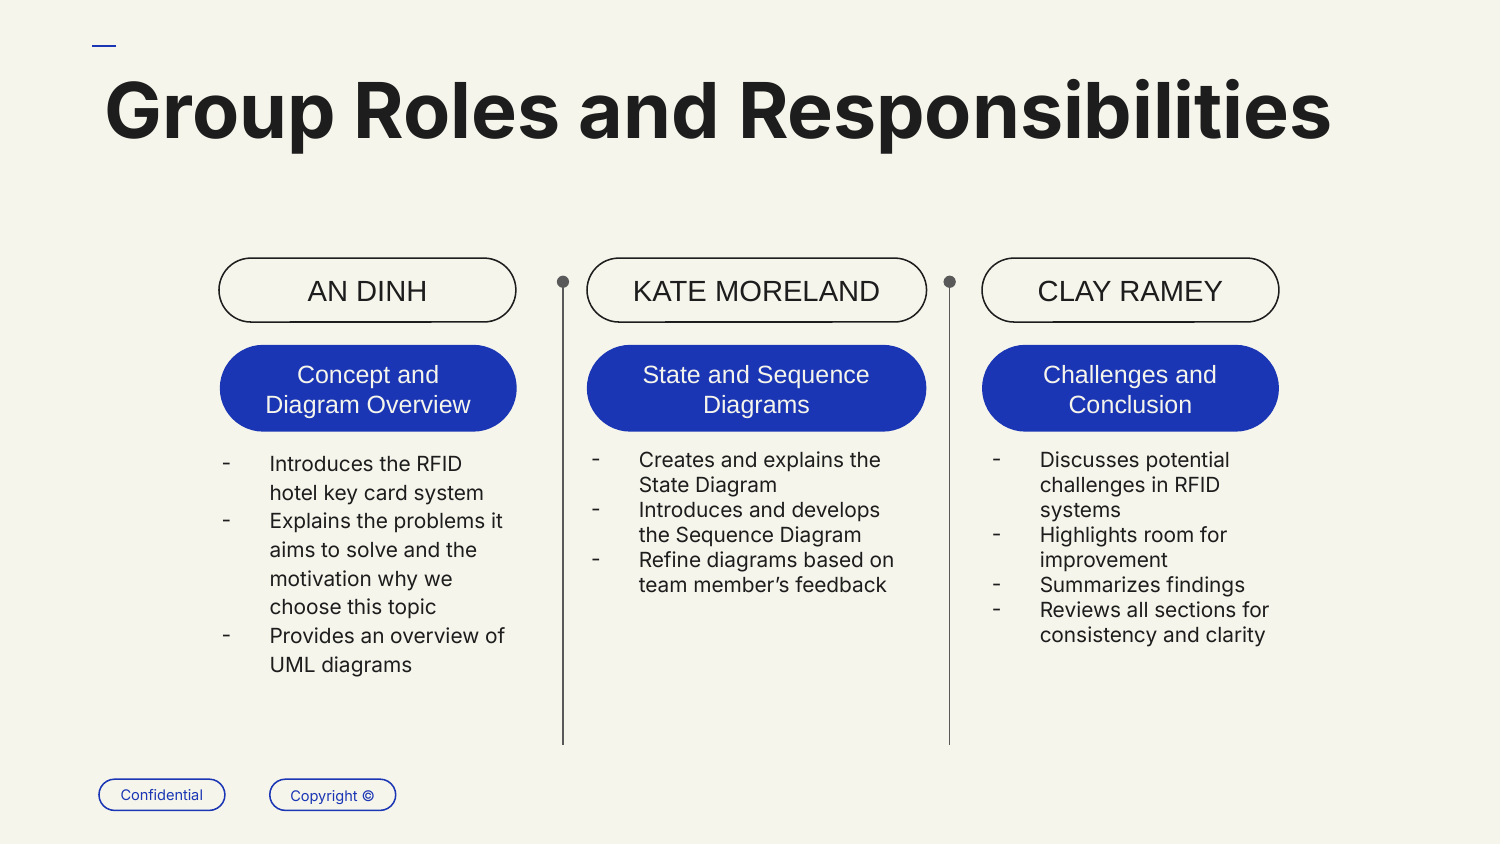

# Group Roles and Responsibilities
AN DINH
KATE MORELAND
CLAY RAMEY
State and Sequence Diagrams
Concept and Diagram Overview
Challenges and Conclusion
Introduces the RFID hotel key card system
Explains the problems it aims to solve and the motivation why we choose this topic
Provides an overview of UML diagrams

Creates and explains the State Diagram
Introduces and develops the Sequence Diagram
Refine diagrams based on team member’s feedback
Discusses potential challenges in RFID systems
Highlights room for improvement
Summarizes findings
Reviews all sections for consistency and clarity